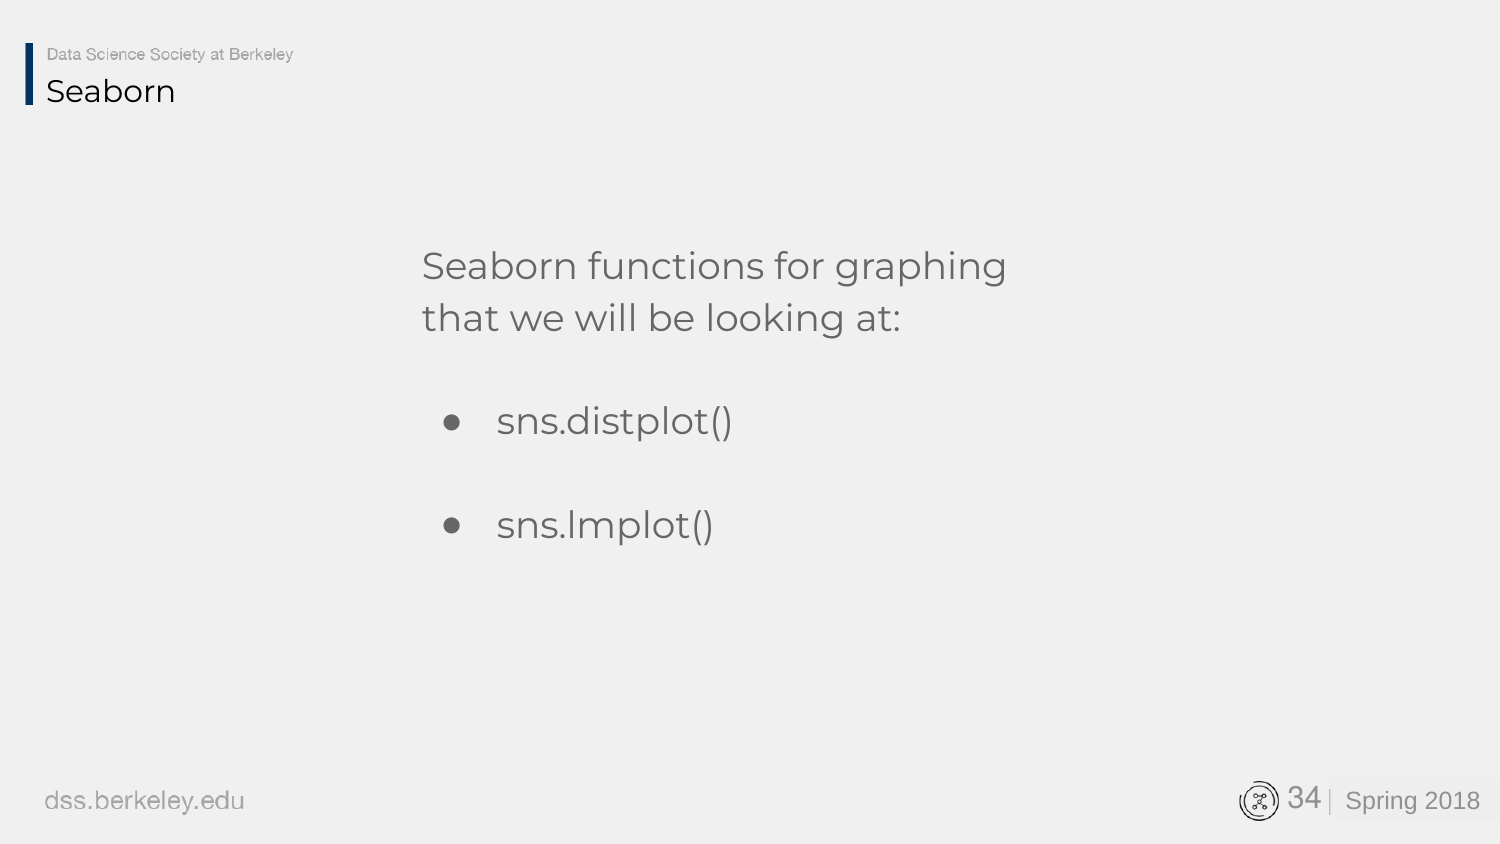

Seaborn
Seaborn functions for graphing that we will be looking at:

sns.distplot()

sns.lmplot()

34
Spring 2018